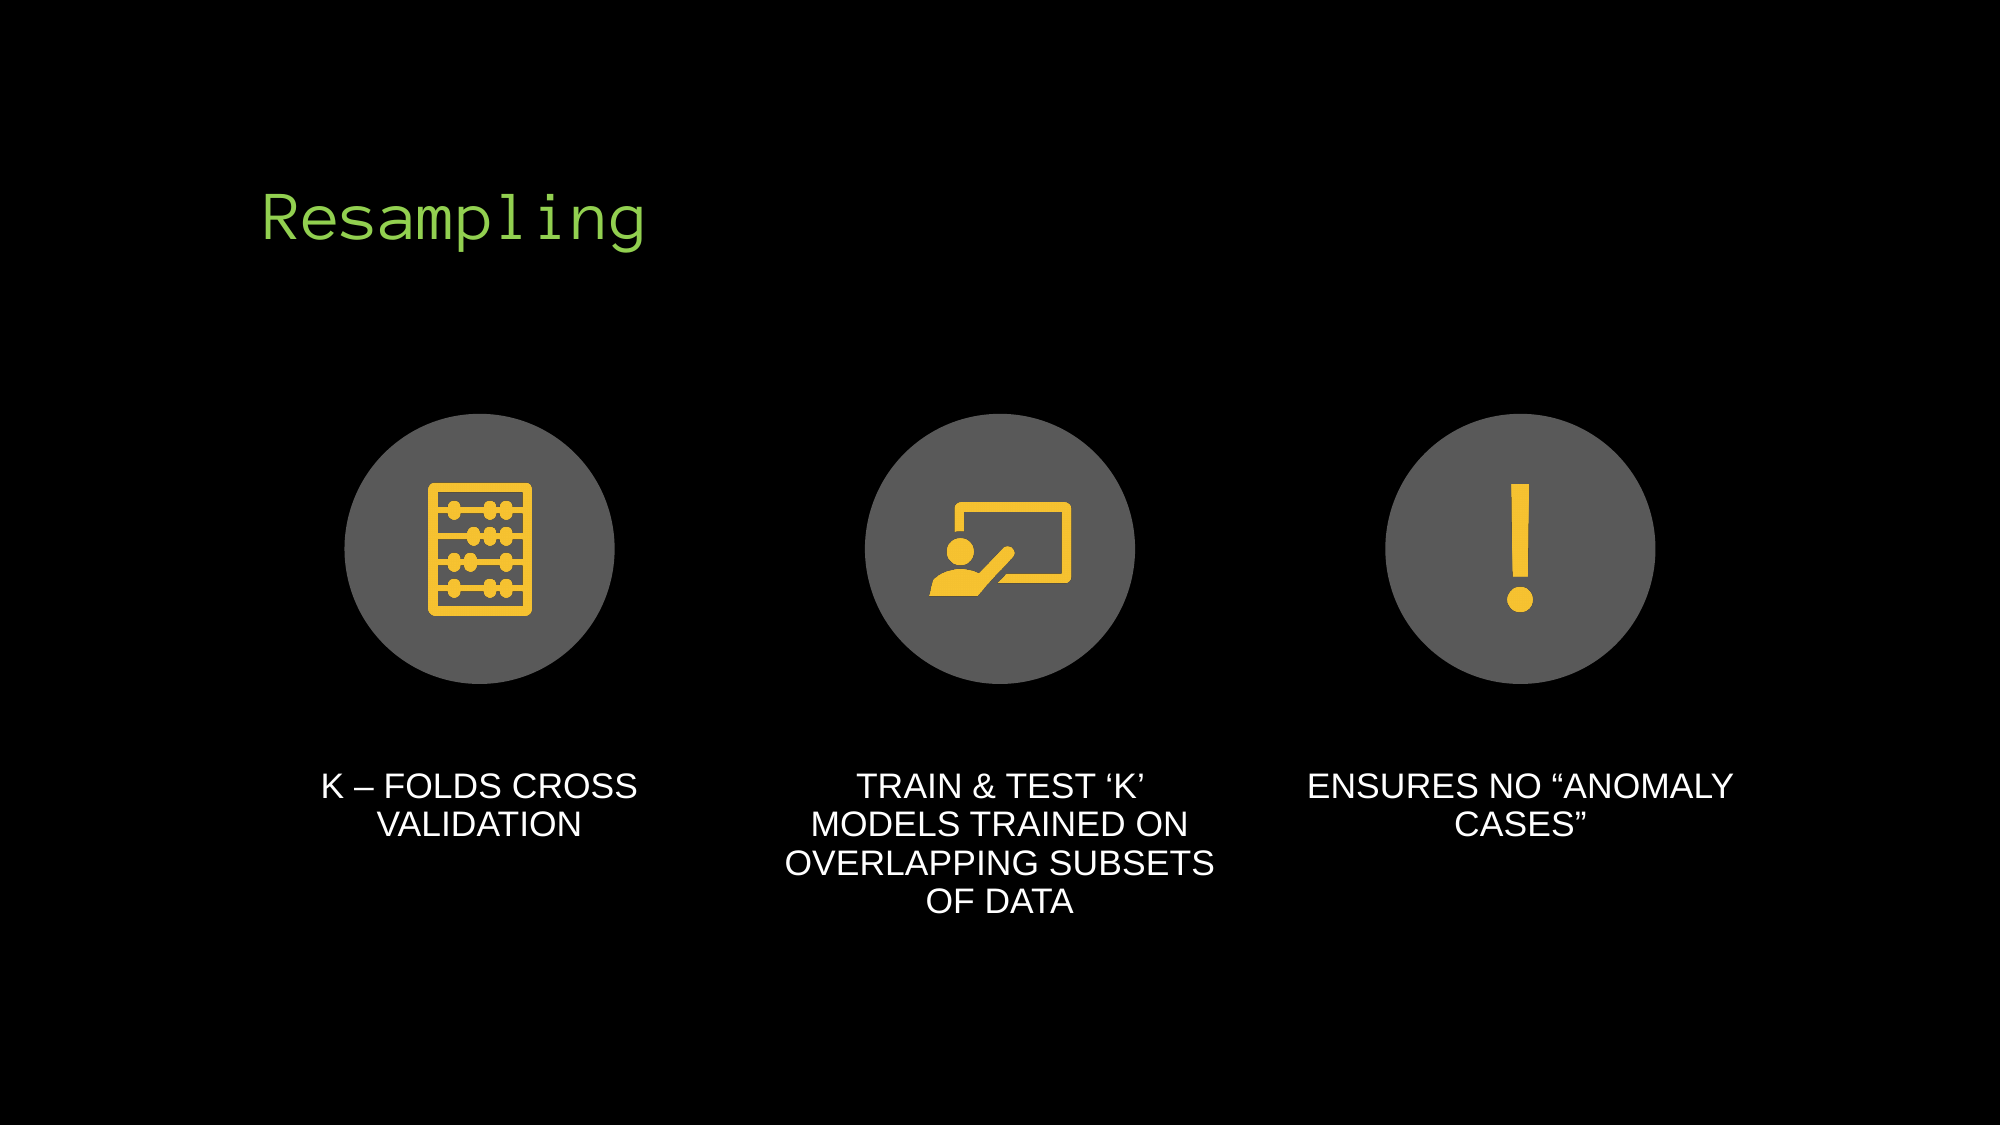

# Resampling
K – Folds Cross Validation
Train & Test ‘K’ models trained on overlapping subsets of data
Ensures no “anomaly cases”